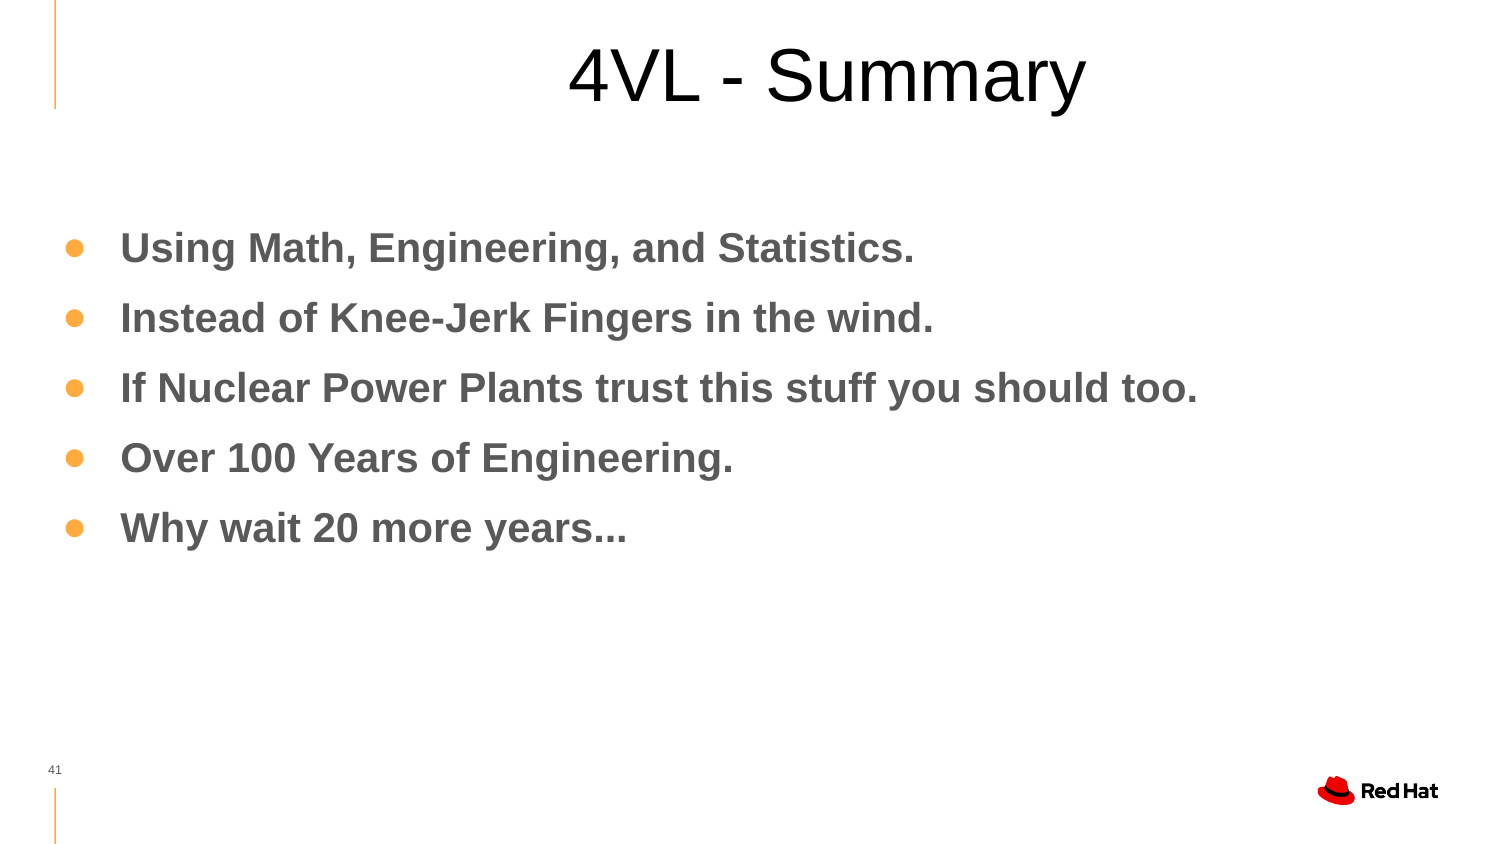

4VL - Summary

Using Math, Engineering, and Statistics.
Instead of Knee-Jerk Fingers in the wind.
If Nuclear Power Plants trust this stuff you should too.
Over 100 Years of Engineering.
Why wait 20 more years...

41